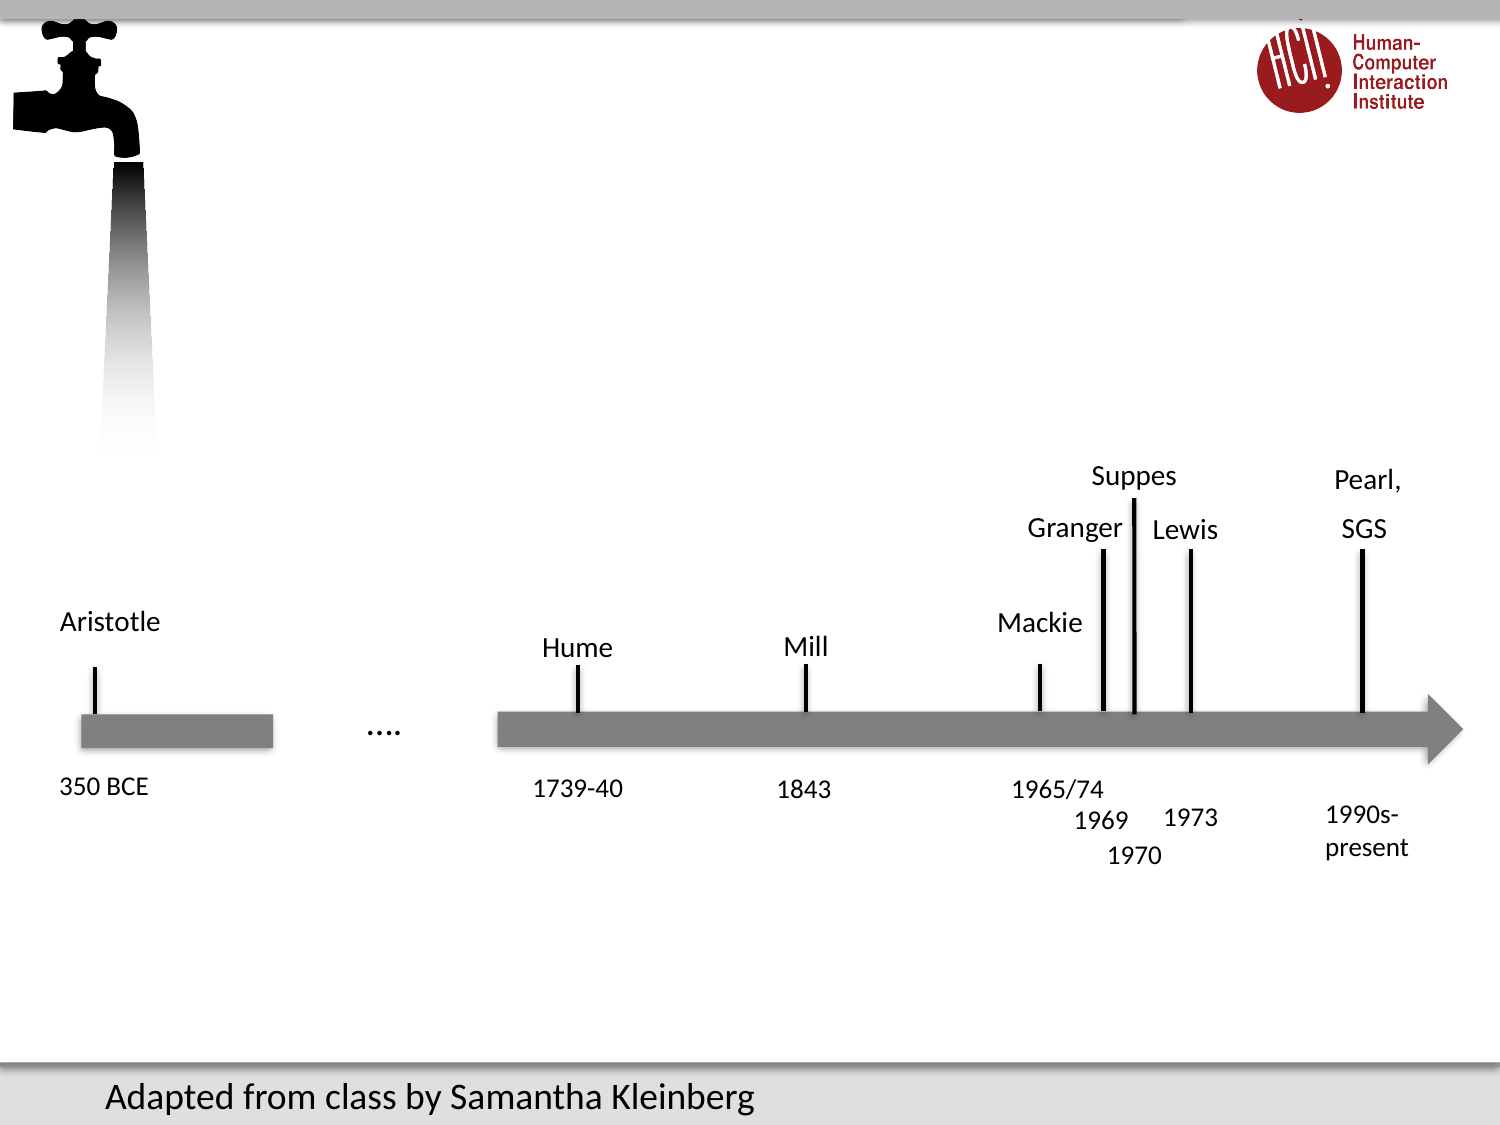

Suppes
Pearl,
Granger
SGS
Lewis
Aristotle
Mackie
Mill
Hume
….

350 BCE
1739-40
1843
1965/74
1990s-
present
1973
1969
1970
Adapted from class by Samantha Kleinberg